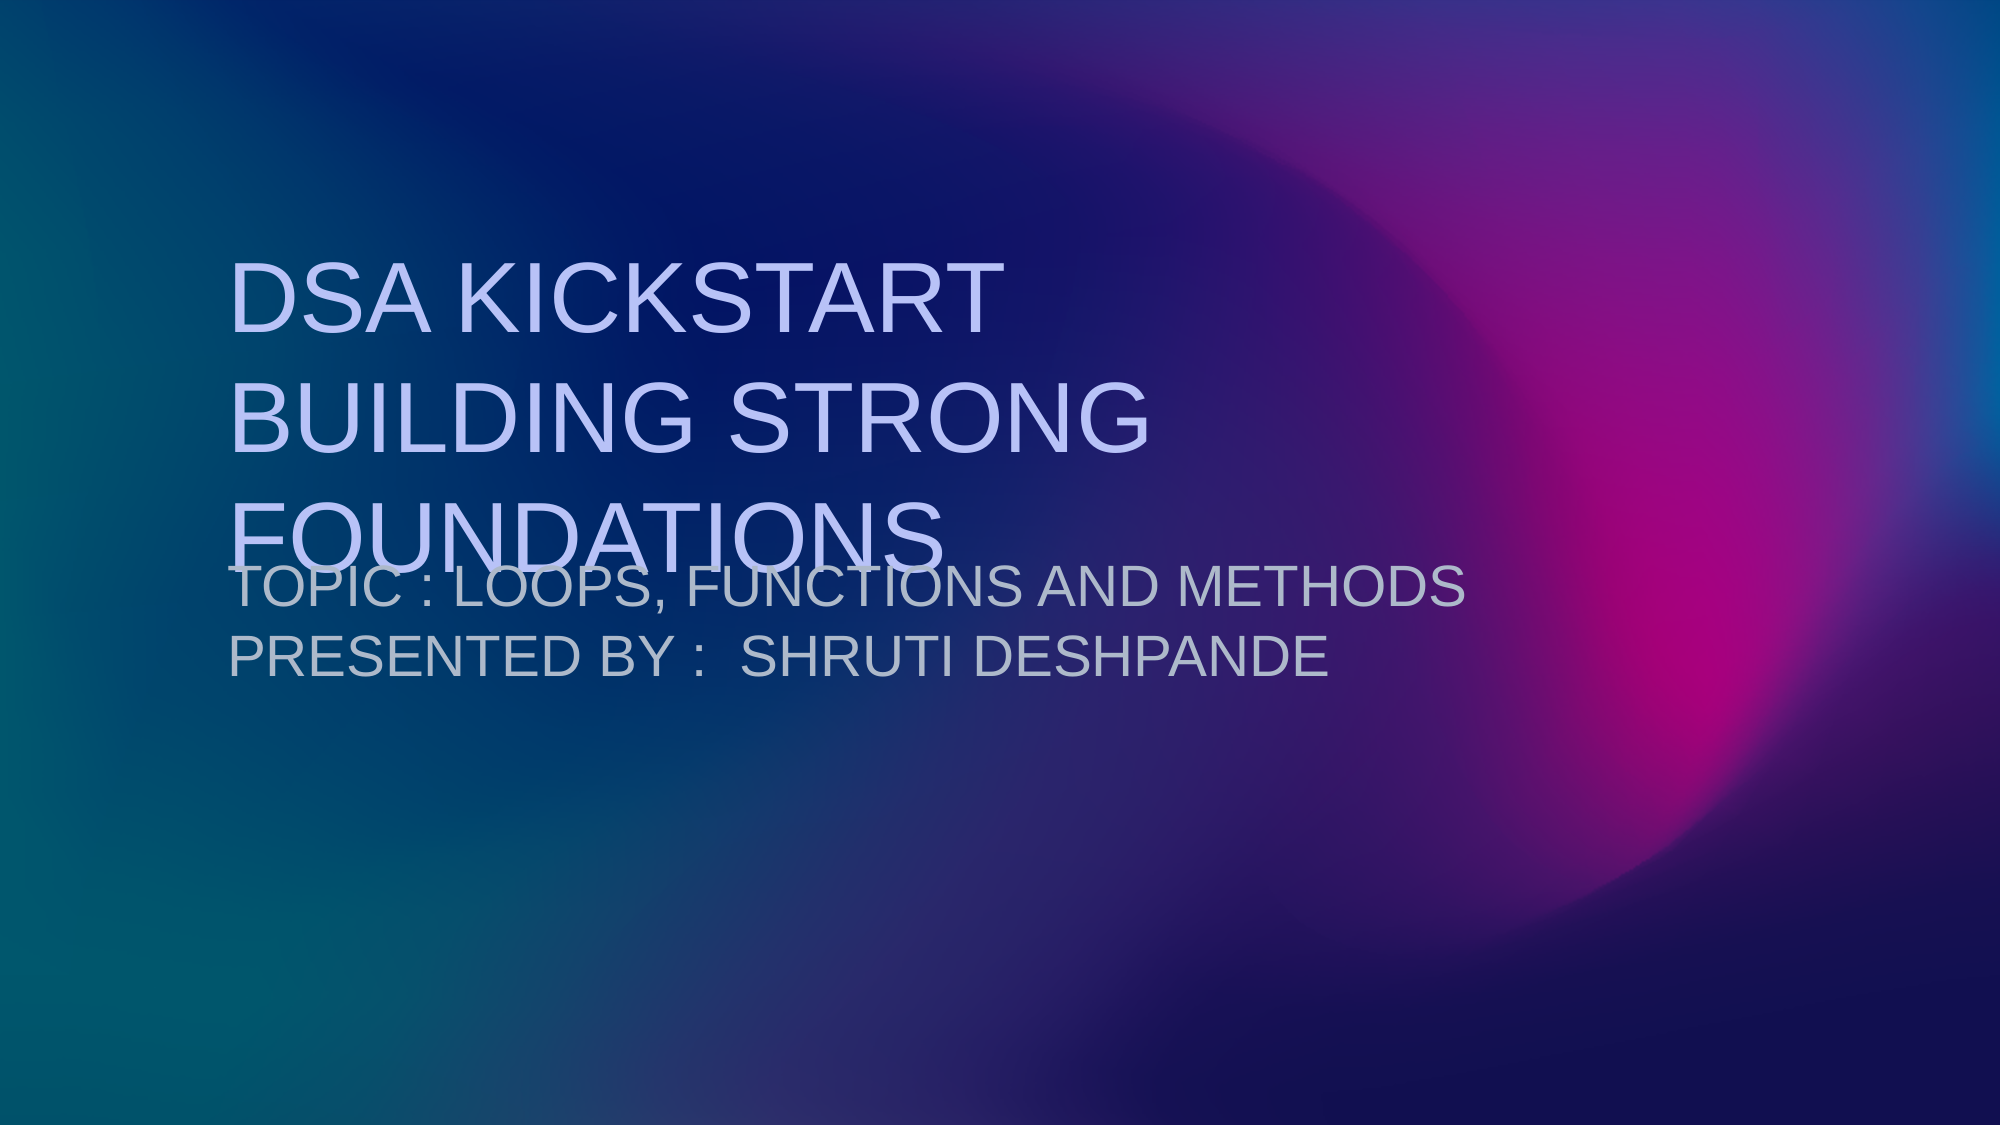

DSA KICKSTART
BUILDING STRONG FOUNDATIONS
TOPIC : LOOPS, FUNCTIONS AND METHODS
PRESENTED BY :  SHRUTI DESHPANDE